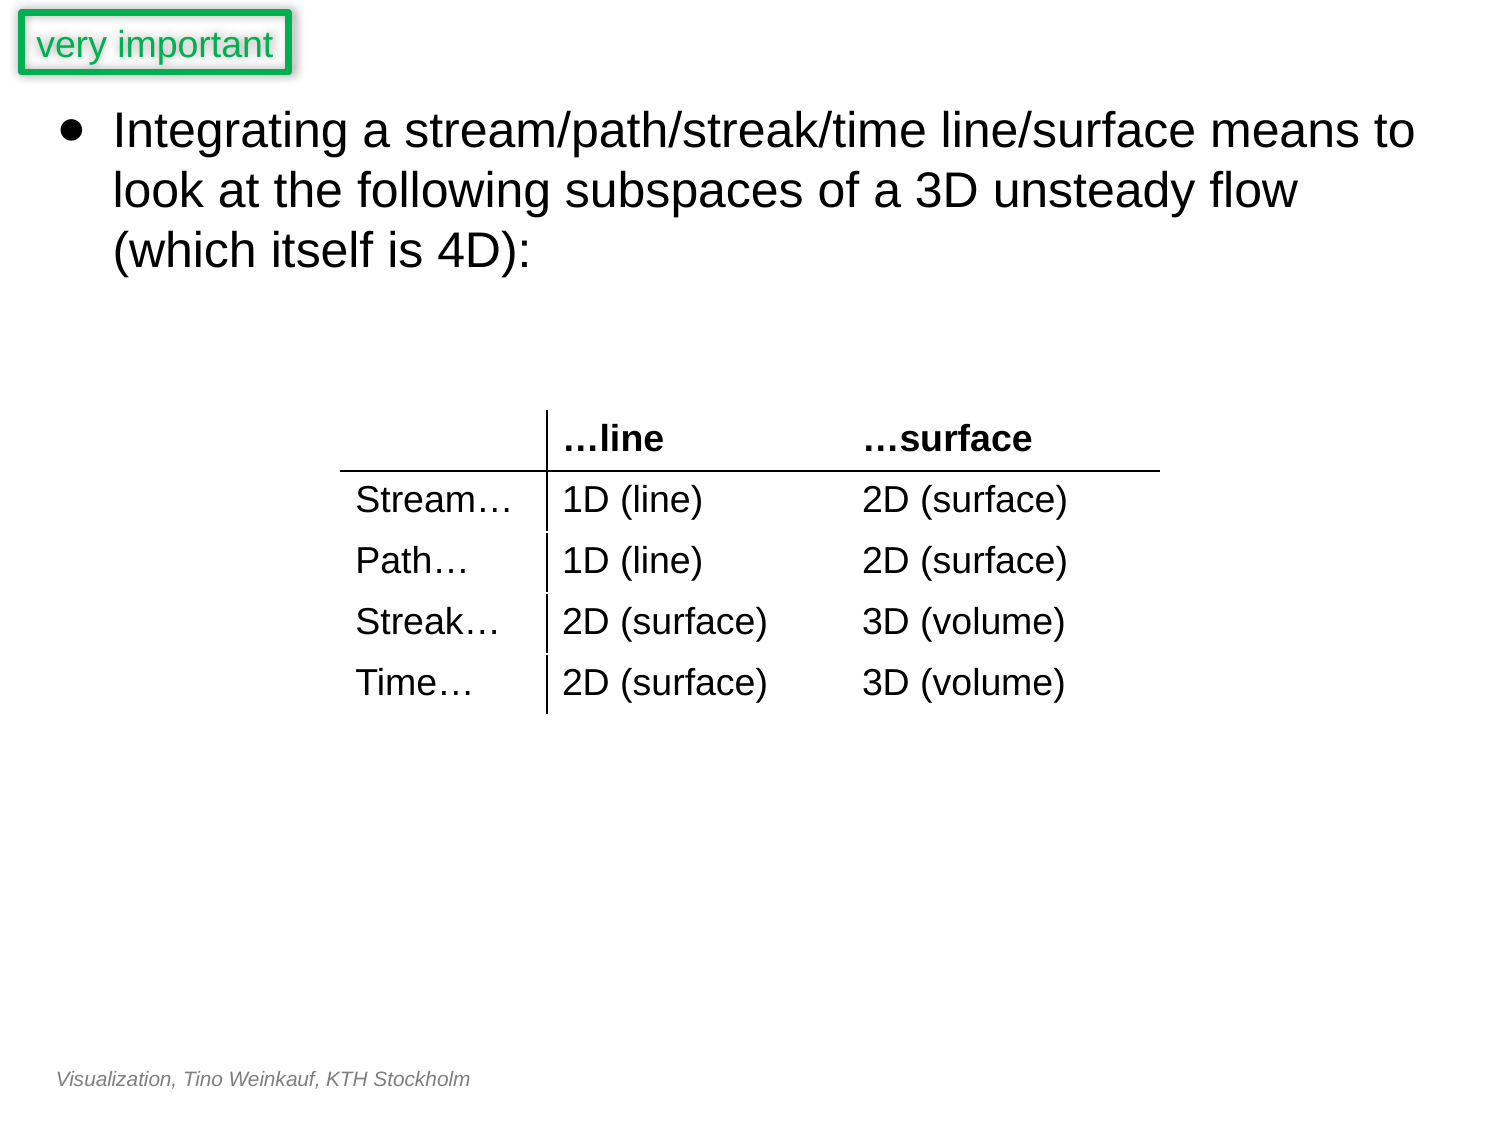

very important
#
Integrating a stream/path/streak/time line/surface means to look at the following subspaces of a 3D unsteady flow (which itself is 4D):
|  | …line | …surface |
| --- | --- | --- |
| Stream… | 1D (line) | 2D (surface) |
| Path… | 1D (line) | 2D (surface) |
| Streak… | 2D (surface) | 3D (volume) |
| Time… | 2D (surface) | 3D (volume) |